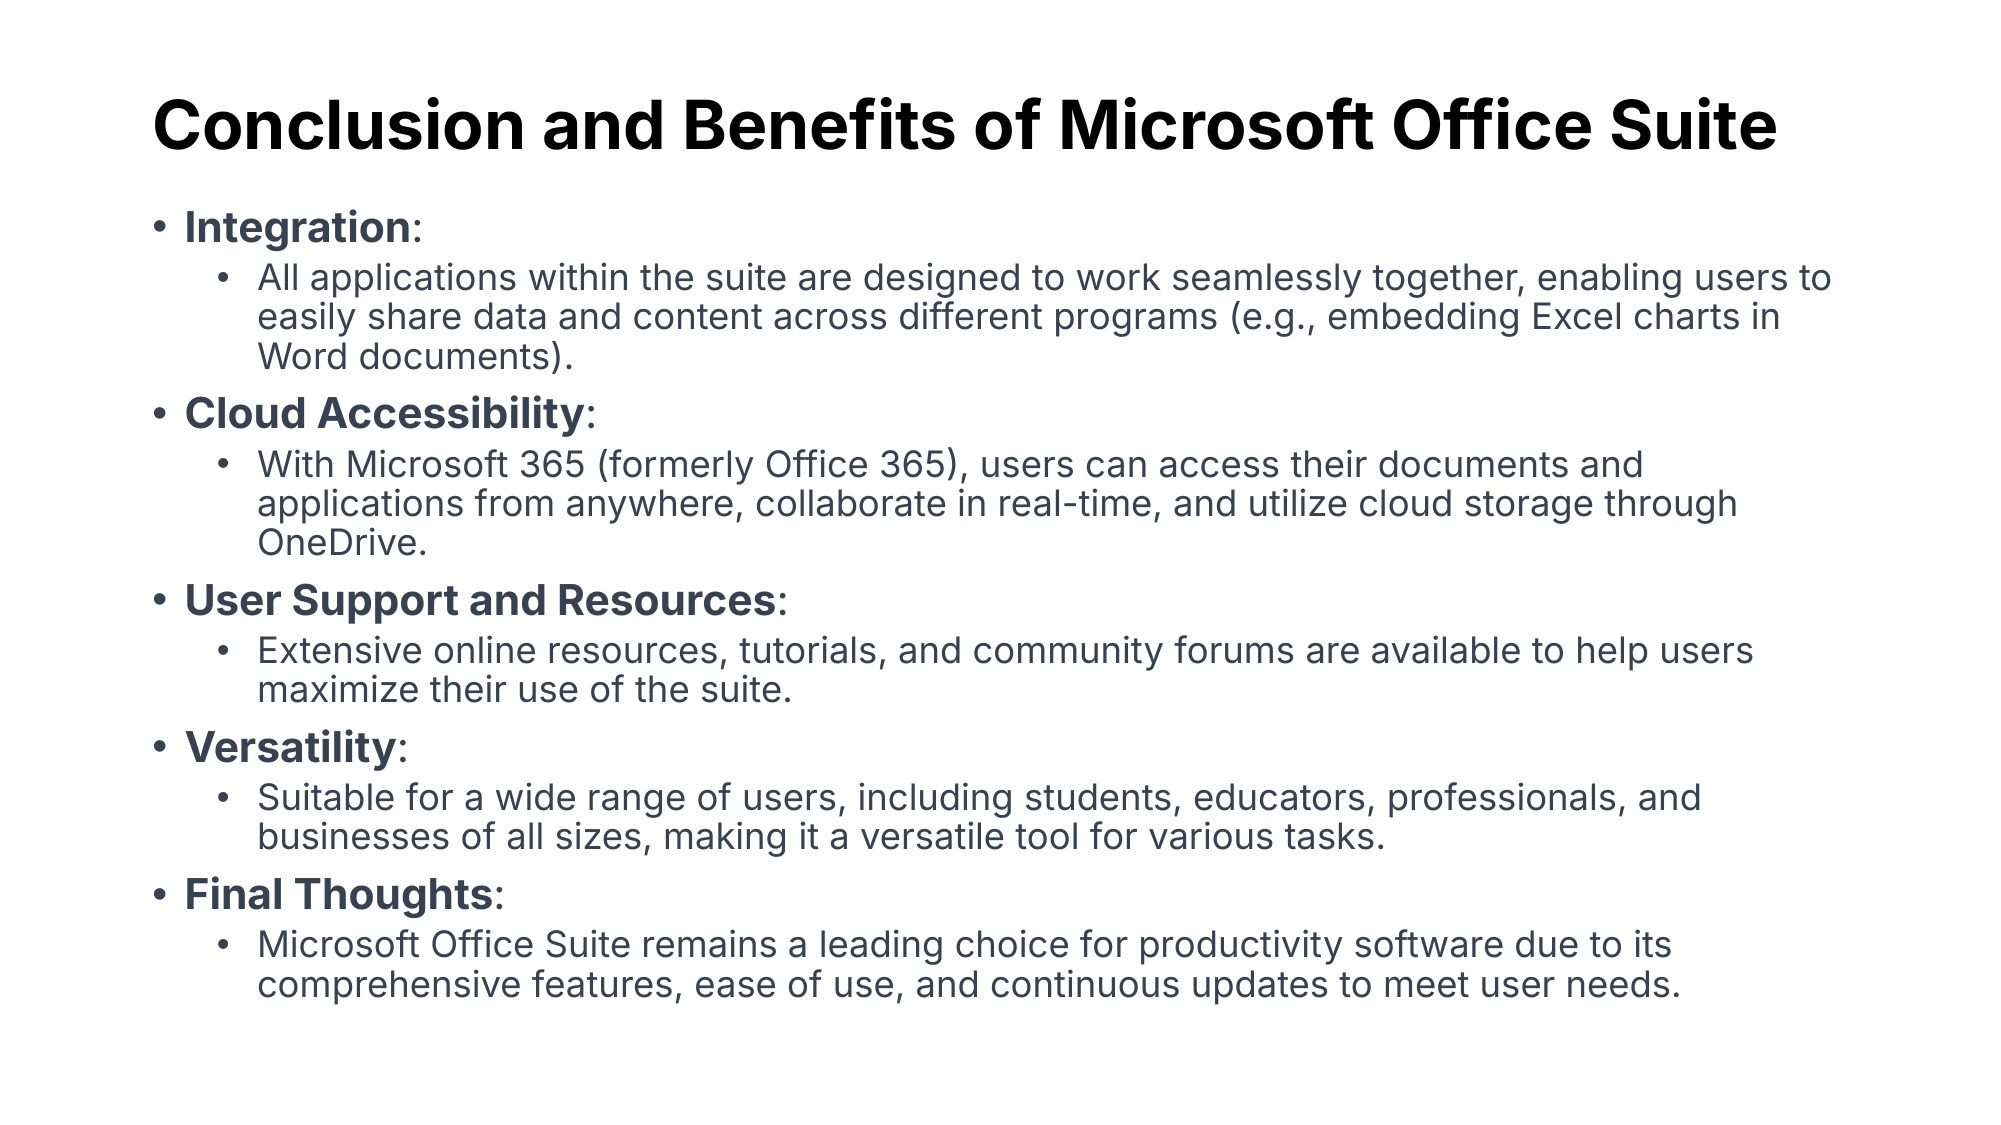

# Conclusion and Benefits of Microsoft Office Suite
Integration:
All applications within the suite are designed to work seamlessly together, enabling users to easily share data and content across different programs (e.g., embedding Excel charts in Word documents).
Cloud Accessibility:
With Microsoft 365 (formerly Office 365), users can access their documents and applications from anywhere, collaborate in real-time, and utilize cloud storage through OneDrive.
User Support and Resources:
Extensive online resources, tutorials, and community forums are available to help users maximize their use of the suite.
Versatility:
Suitable for a wide range of users, including students, educators, professionals, and businesses of all sizes, making it a versatile tool for various tasks.
Final Thoughts:
Microsoft Office Suite remains a leading choice for productivity software due to its comprehensive features, ease of use, and continuous updates to meet user needs.